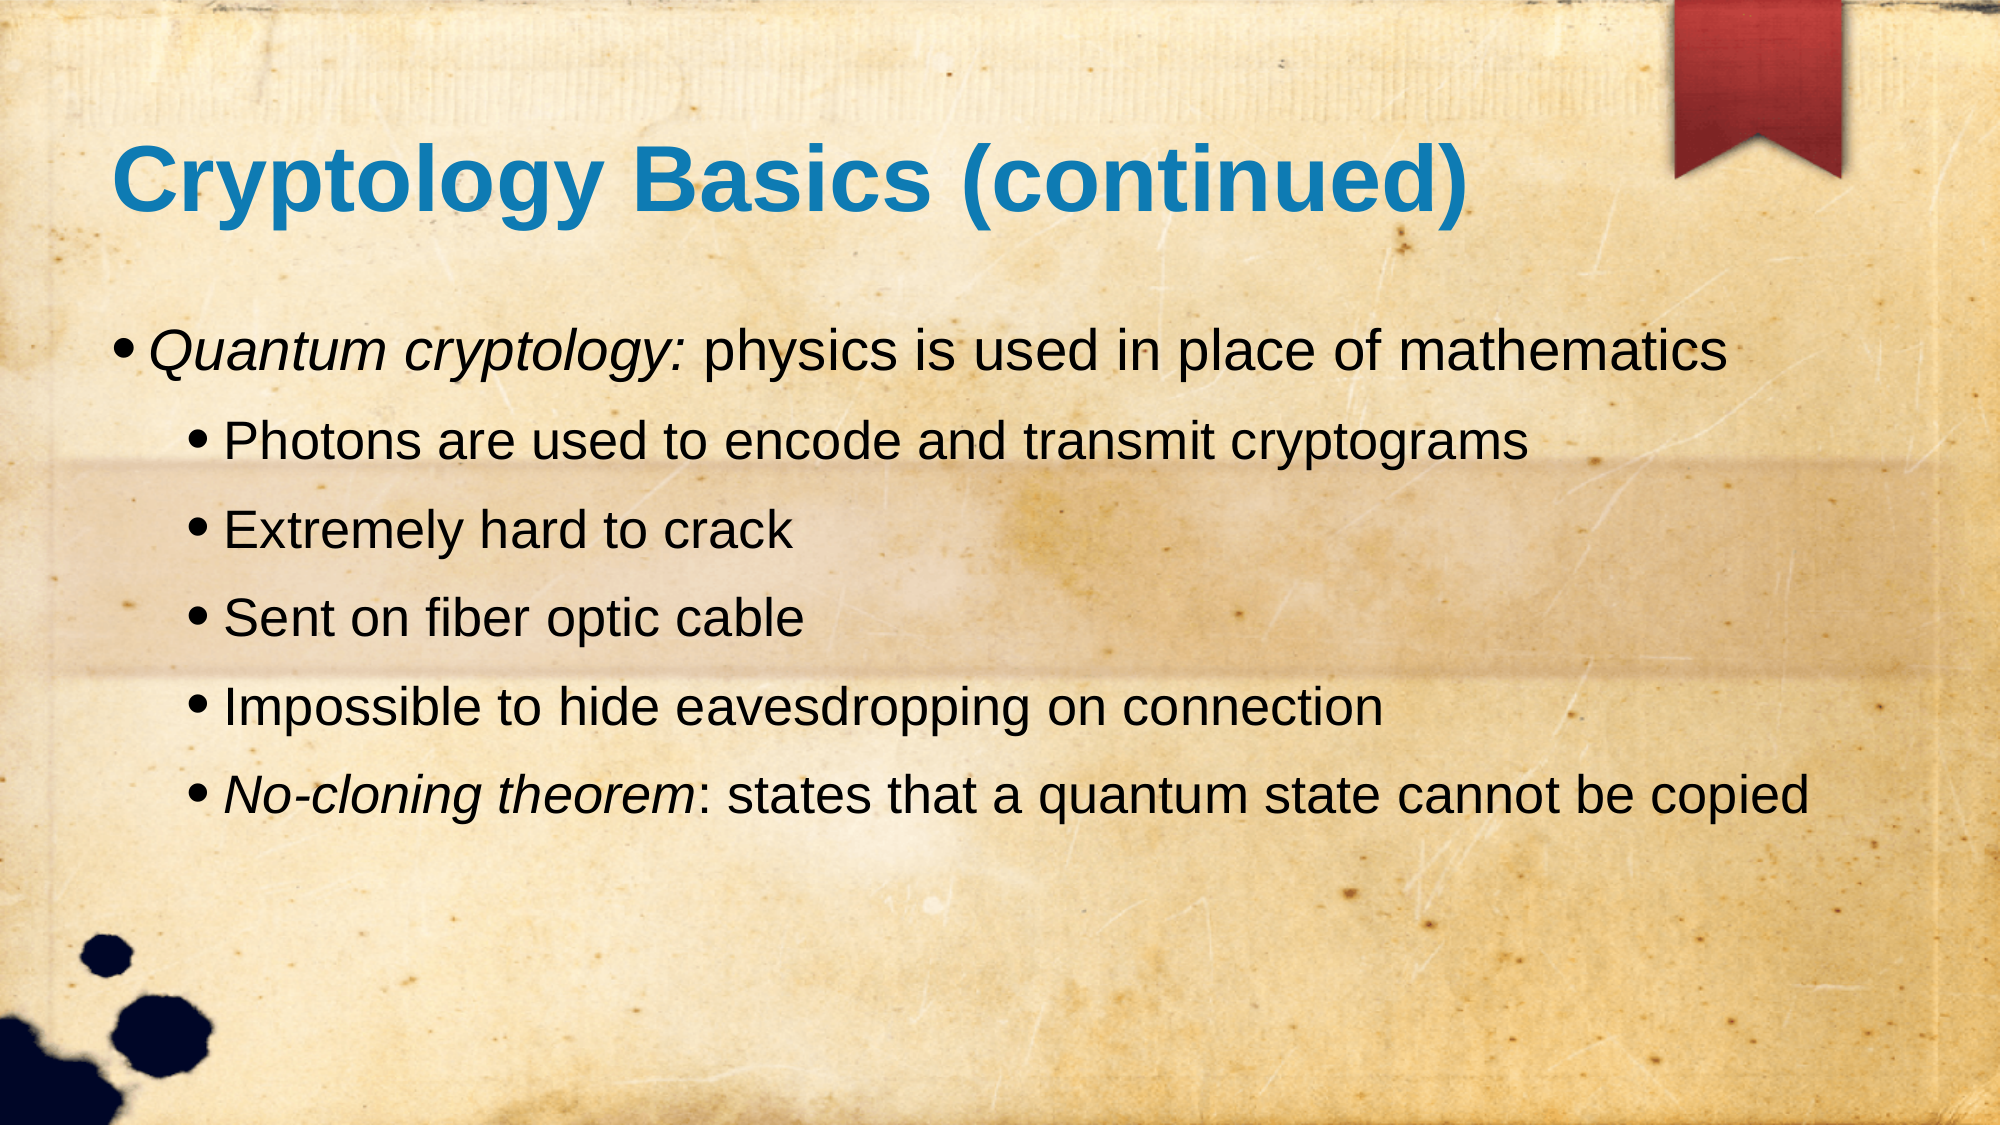

Cryptology Basics (continued)
Quantum cryptology: physics is used in place of mathematics
Photons are used to encode and transmit cryptograms
Extremely hard to crack
Sent on fiber optic cable
Impossible to hide eavesdropping on connection
No-cloning theorem: states that a quantum state cannot be copied